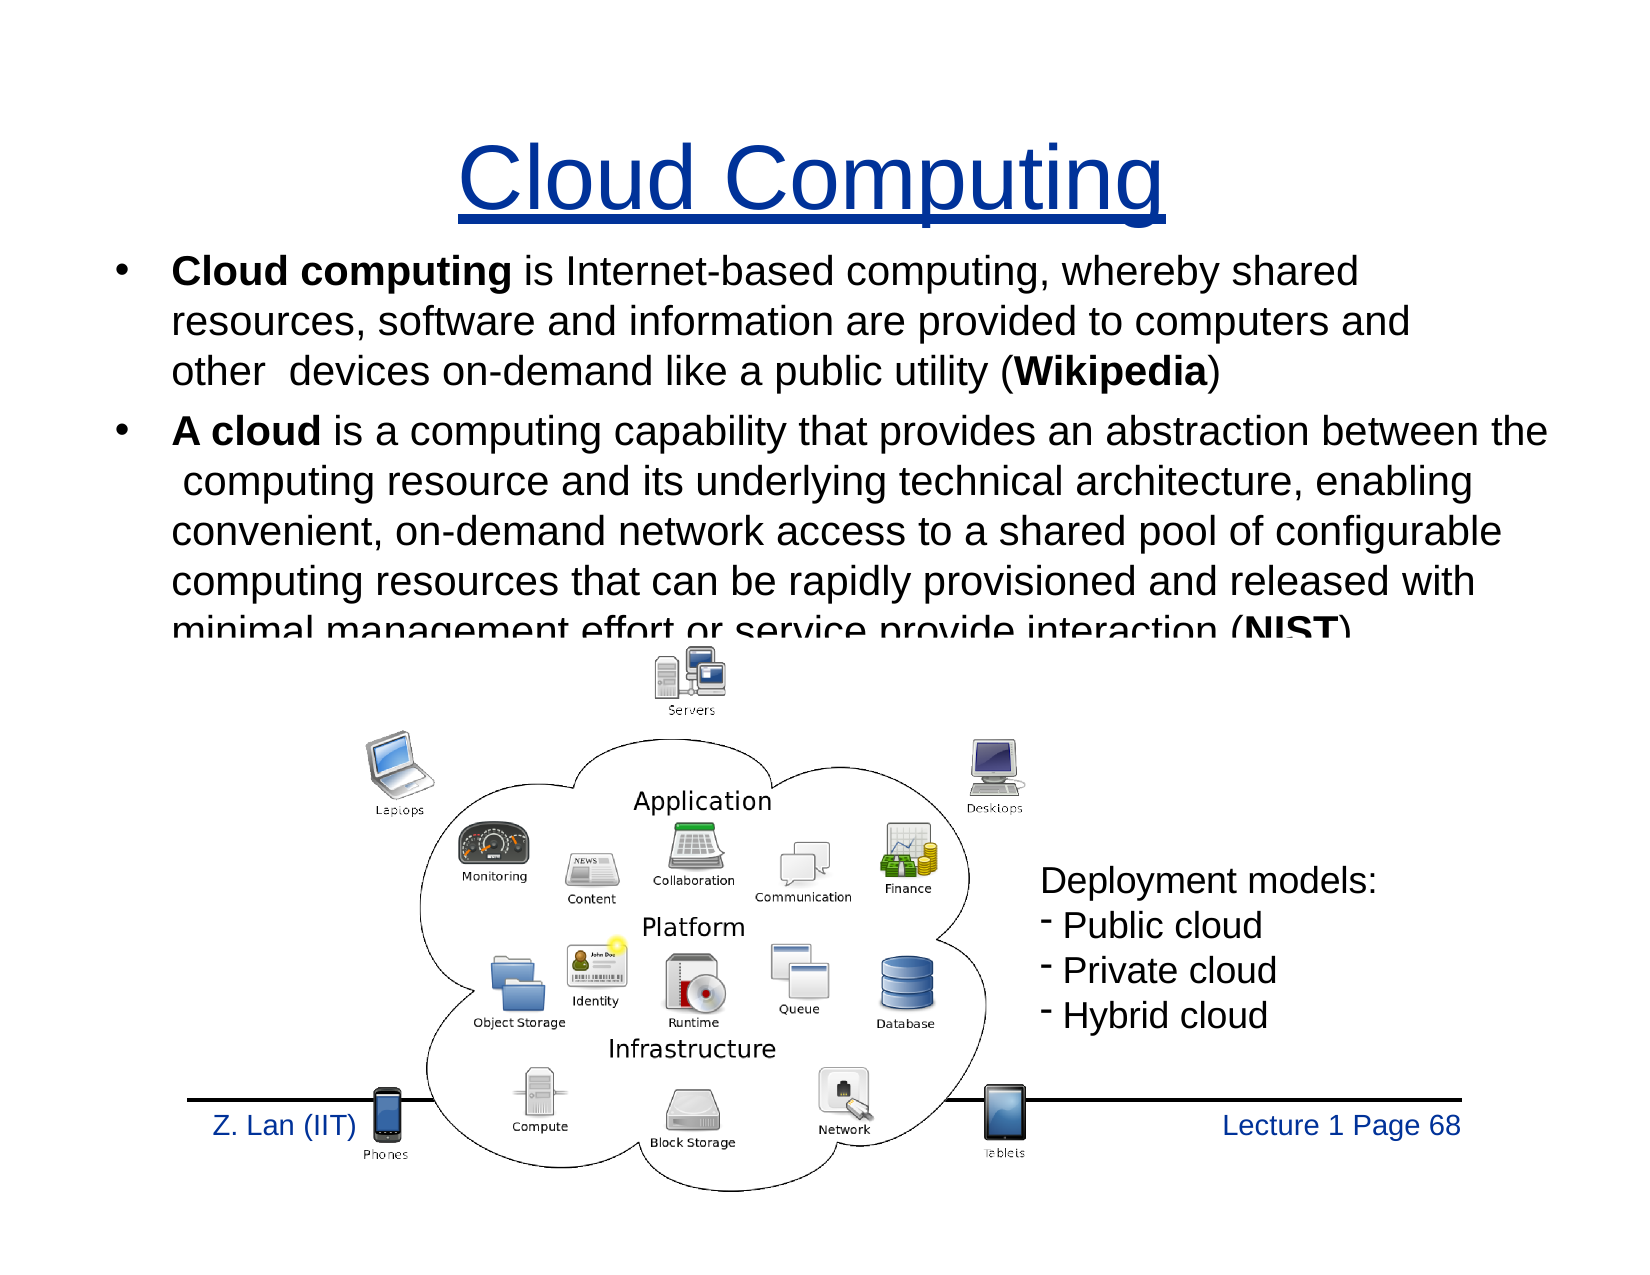

# Cloud Computing
Cloud computing is Internet-based computing, whereby shared  resources, software and information are provided to computers and other  devices on-demand like a public utility (Wikipedia)
A cloud is a computing capability that provides an abstraction between the  computing resource and its underlying technical architecture, enabling  convenient, on-demand network access to a shared pool of configurable  computing resources that can be rapidly provisioned and released with  minimal management effort or service provide interaction (NIST)

Deployment models:
Public cloud
Private cloud
Hybrid cloud

Z. Lan (IIT)
Lecture 1 Page 68
CS546